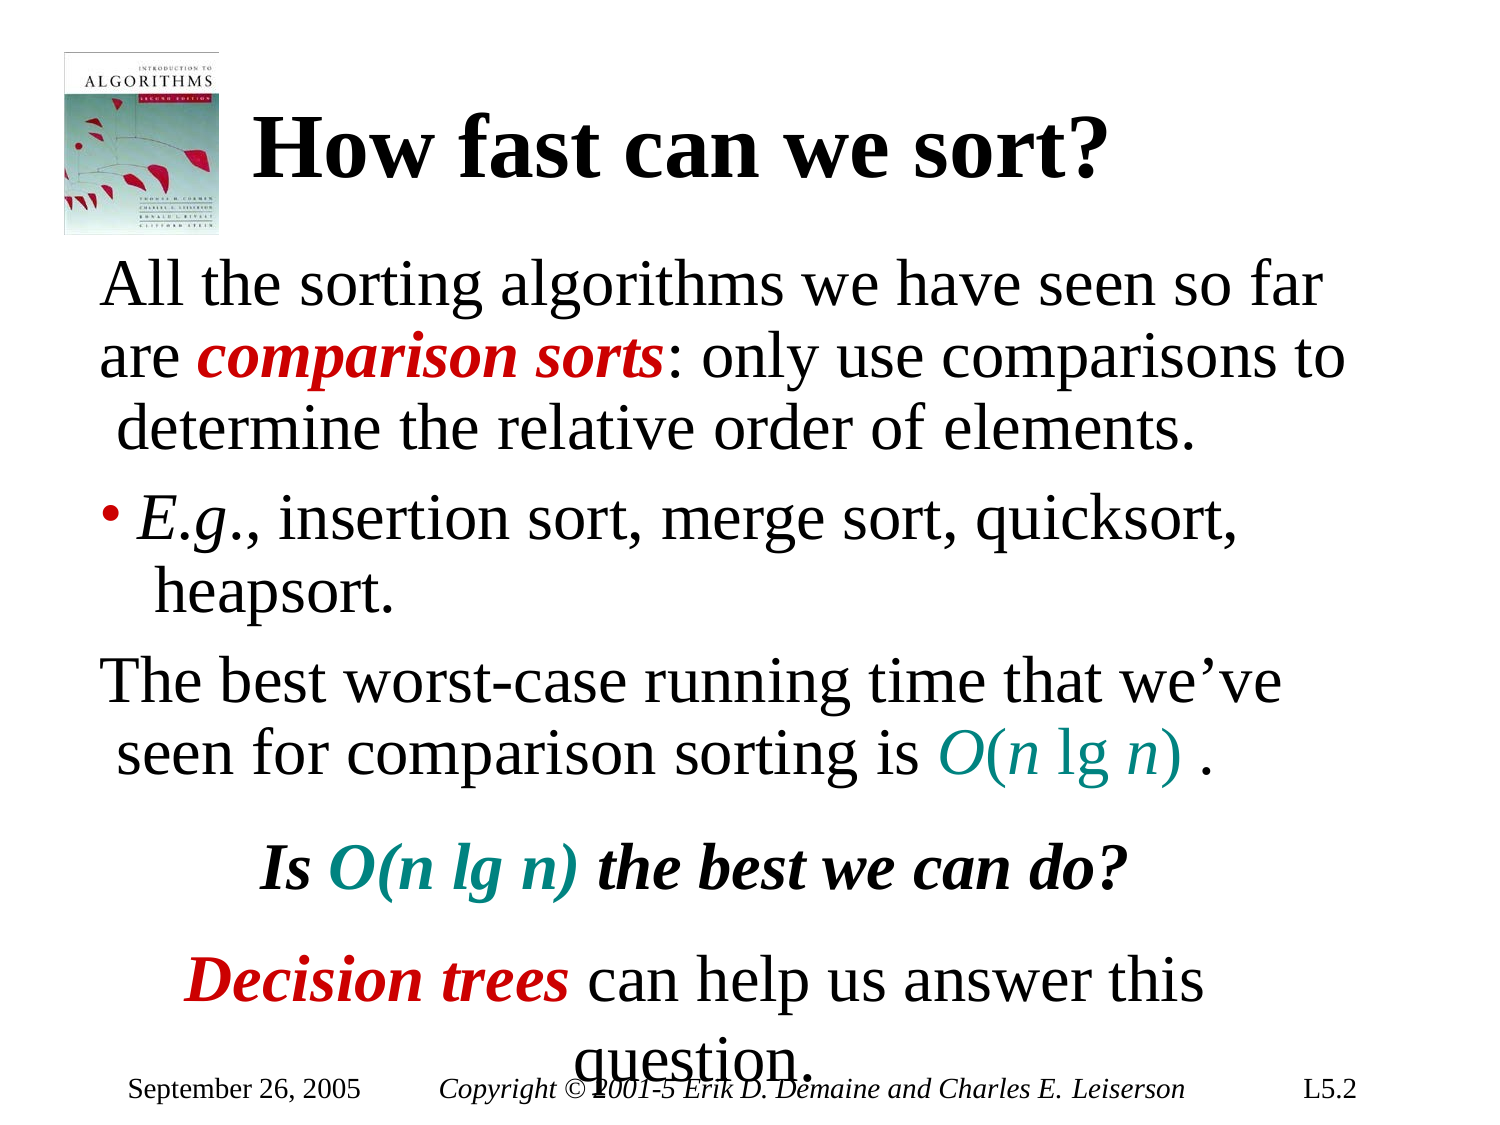

# How fast can we sort?
All the sorting algorithms we have seen so far  are comparison sorts: only use comparisons to  determine the relative order of elements.
E.g., insertion sort, merge sort, quicksort,  heapsort.
The best worst-case running time that we’ve  seen for comparison sorting is O(n lg n) .
Is O(n lg n) the best we can do?
Decision trees can help us answer this question.
September 26, 2005
Copyright © 2001-5 Erik D. Demaine and Charles E. Leiserson
L5.2